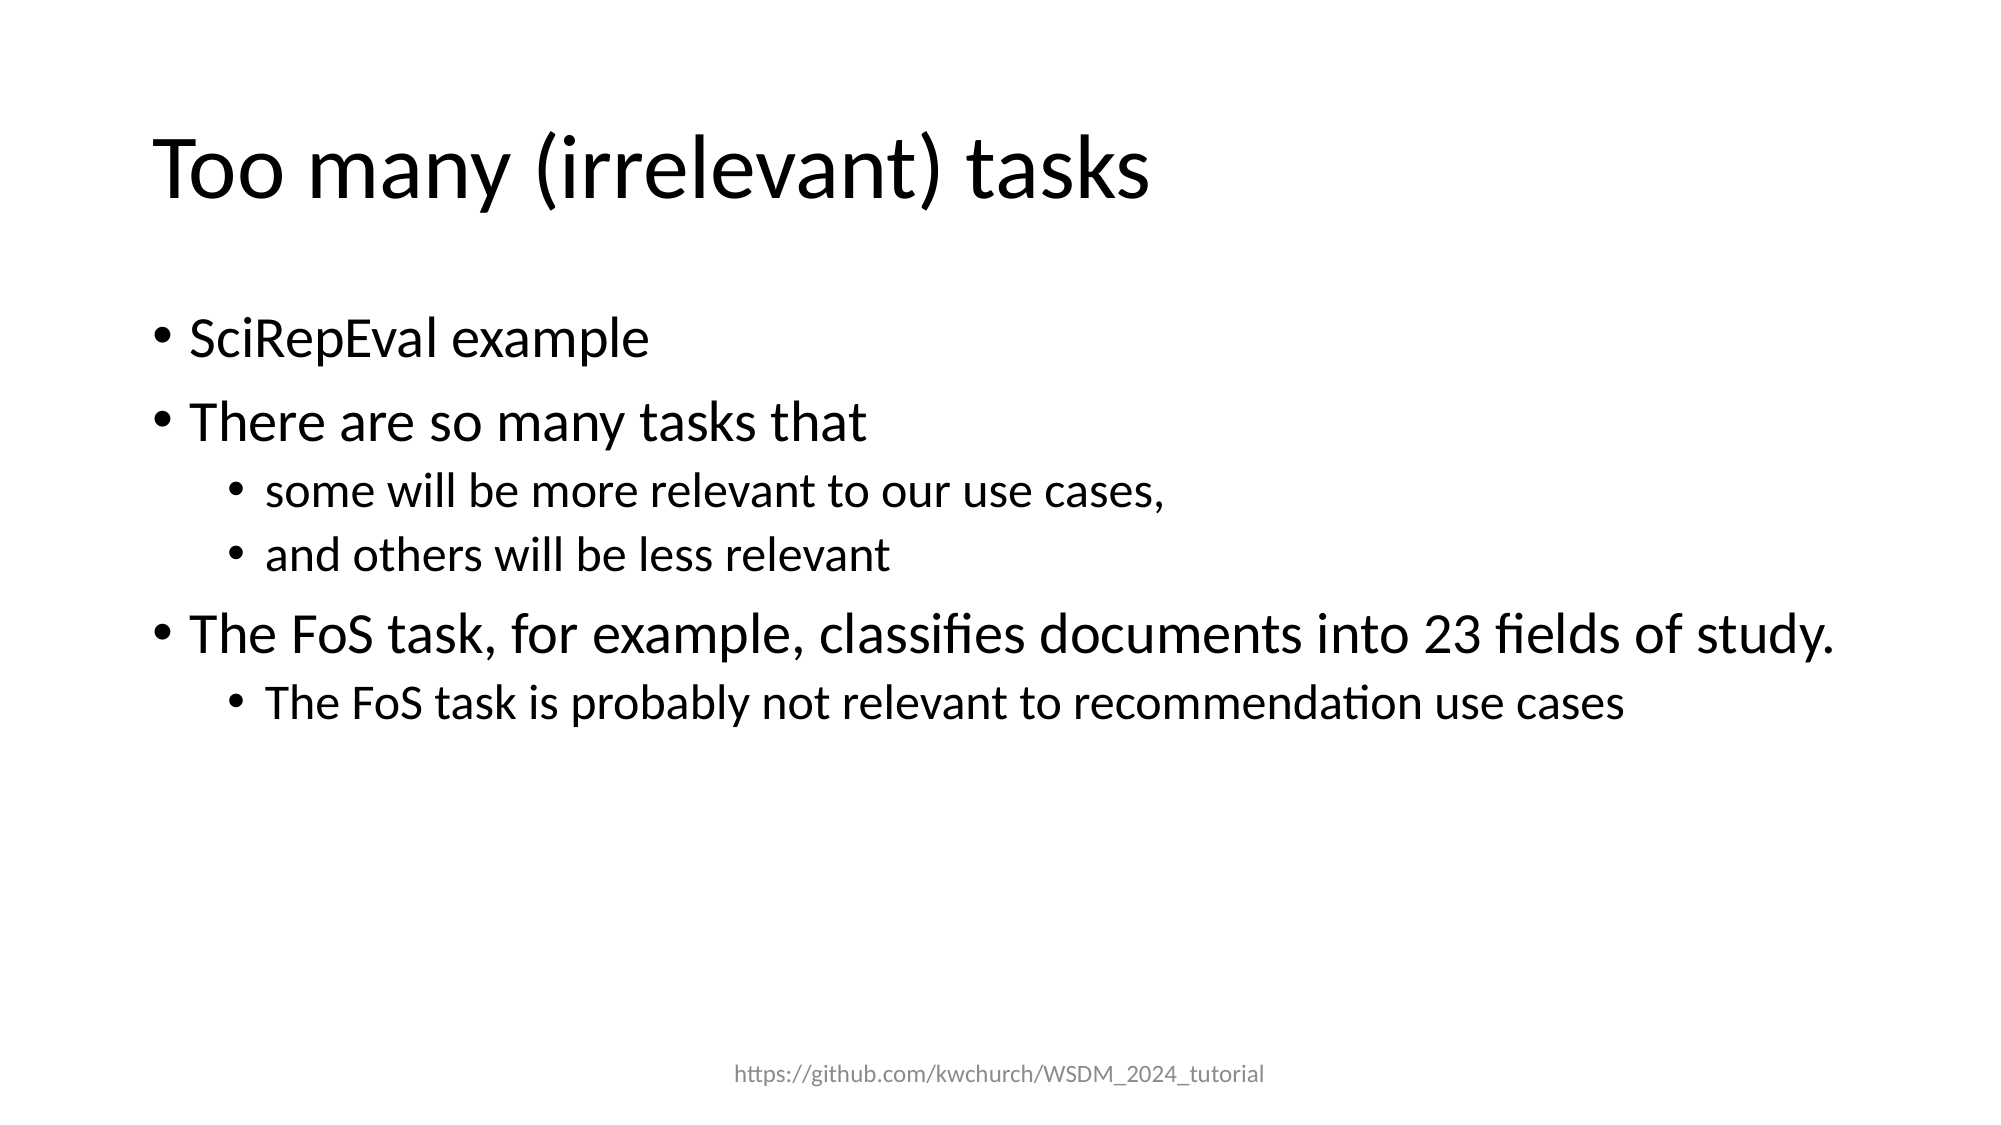

# Too many (irrelevant) tasks
SciRepEval example
There are so many tasks that
some will be more relevant to our use cases,
and others will be less relevant
The FoS task, for example, classifies documents into 23 fields of study.
The FoS task is probably not relevant to recommendation use cases
https://github.com/kwchurch/WSDM_2024_tutorial